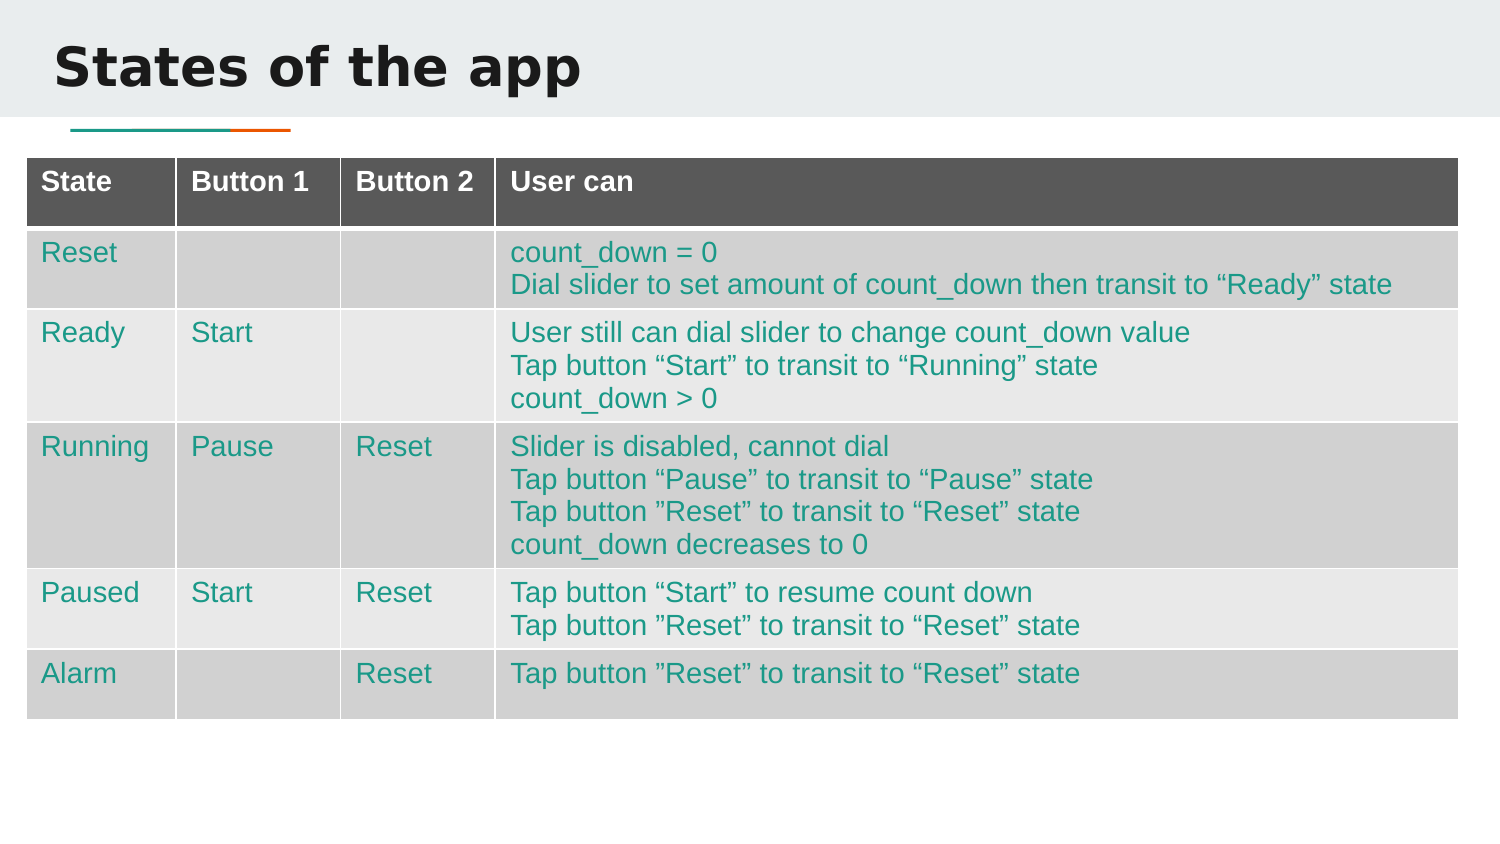

# States of the app
| State | Button 1 | Button 2 | User can |
| --- | --- | --- | --- |
| Reset |  |  | count\_down = 0 Dial slider to set amount of count\_down then transit to “Ready” state |
| Ready | Start |  | User still can dial slider to change count\_down value Tap button “Start” to transit to “Running” state count\_down > 0 |
| Running | Pause | Reset | Slider is disabled, cannot dial Tap button “Pause” to transit to “Pause” state Tap button ”Reset” to transit to “Reset” state count\_down decreases to 0 |
| Paused | Start | Reset | Tap button “Start” to resume count down Tap button ”Reset” to transit to “Reset” state |
| Alarm |  | Reset | Tap button ”Reset” to transit to “Reset” state |